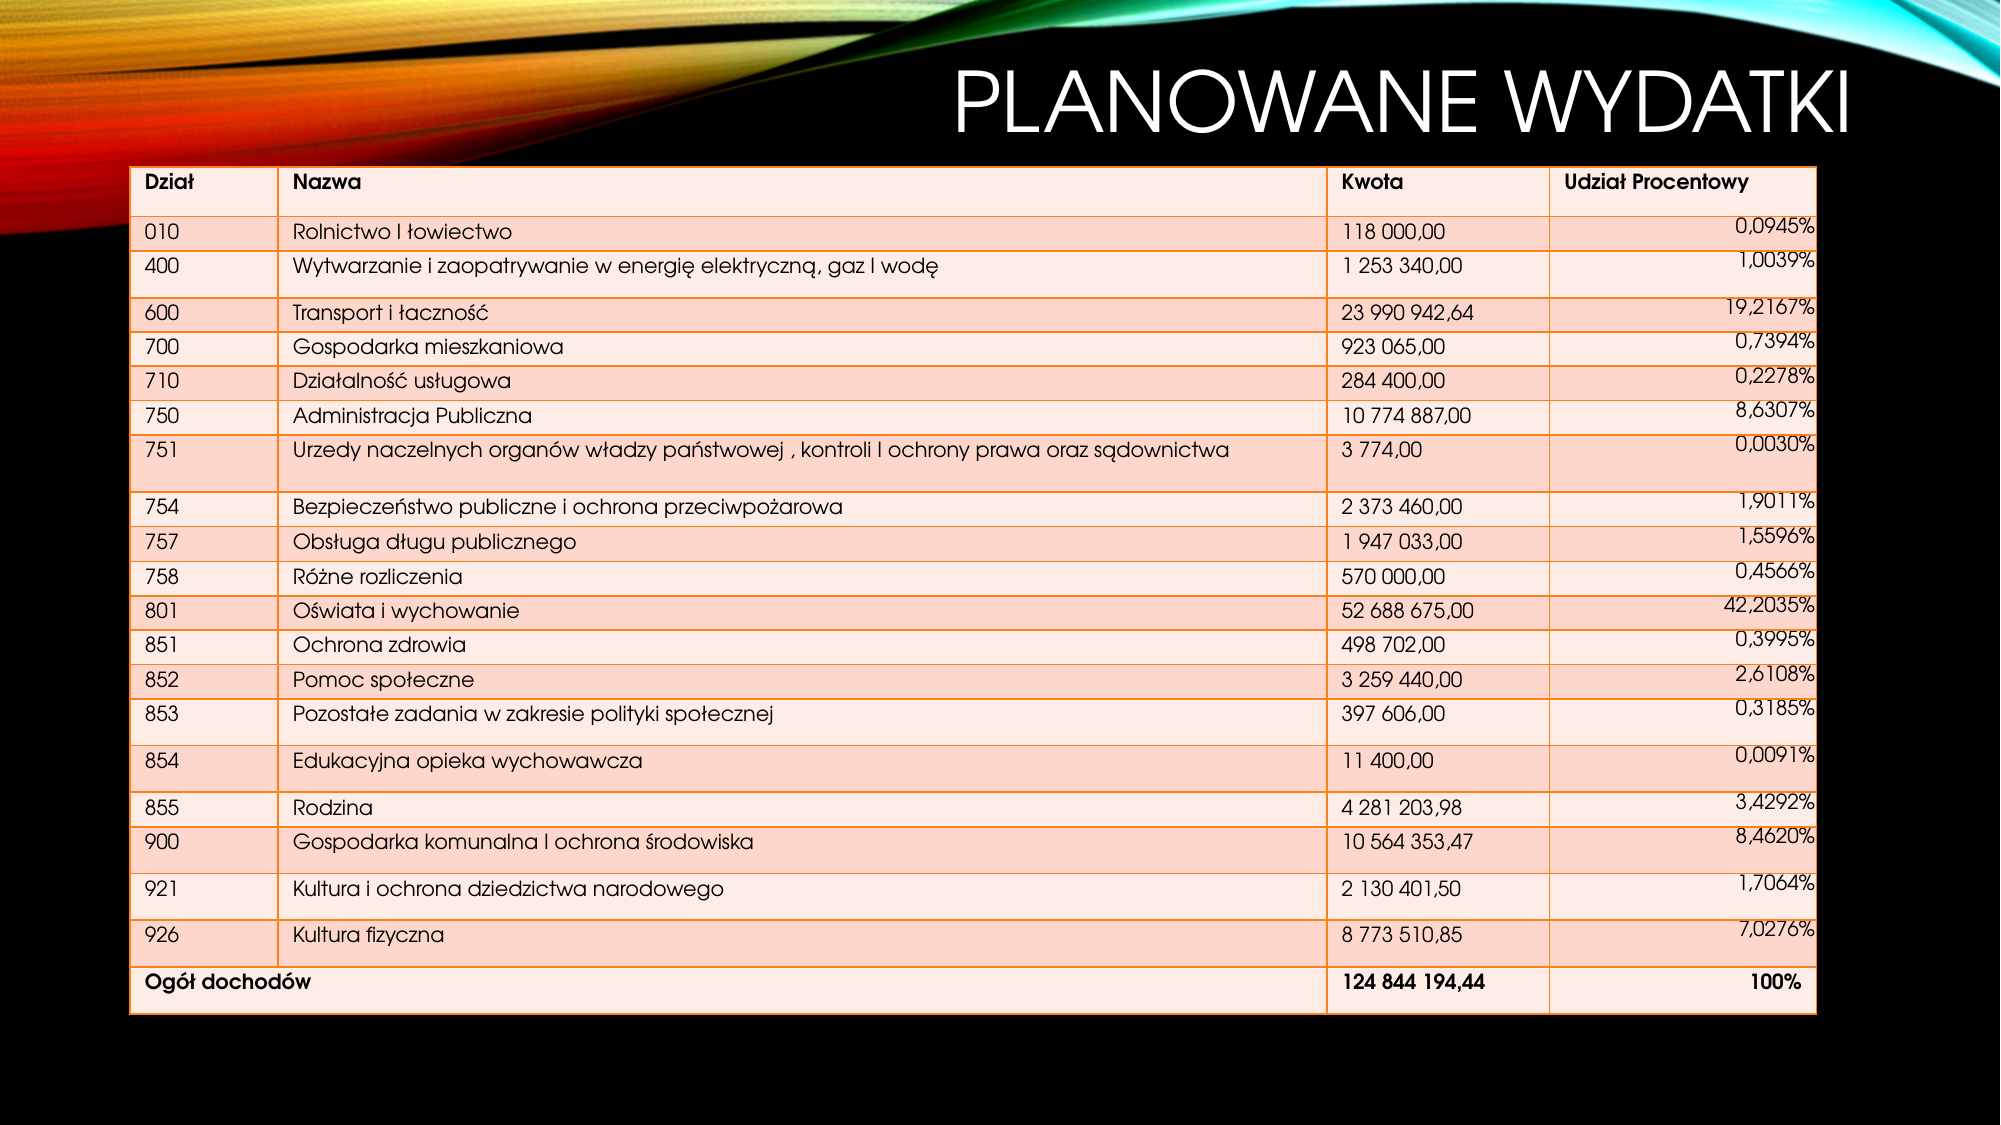

# PLANOWANE wydatki
| Dział | Nazwa | Kwota | Udział Procentowy |
| --- | --- | --- | --- |
| 010 | Rolnictwo I łowiectwo | 118 000,00 | 0,0945% |
| 400 | Wytwarzanie i zaopatrywanie w energię elektryczną, gaz I wodę | 1 253 340,00 | 1,0039% |
| 600 | Transport i łaczność | 23 990 942,64 | 19,2167% |
| 700 | Gospodarka mieszkaniowa | 923 065,00 | 0,7394% |
| 710 | Działalność usługowa | 284 400,00 | 0,2278% |
| 750 | Administracja Publiczna | 10 774 887,00 | 8,6307% |
| 751 | Urzedy naczelnych organów władzy państwowej , kontroli I ochrony prawa oraz sądownictwa | 3 774,00 | 0,0030% |
| 754 | Bezpieczeństwo publiczne i ochrona przeciwpożarowa | 2 373 460,00 | 1,9011% |
| 757 | Obsługa długu publicznego | 1 947 033,00 | 1,5596% |
| 758 | Różne rozliczenia | 570 000,00 | 0,4566% |
| 801 | Oświata i wychowanie | 52 688 675,00 | 42,2035% |
| 851 | Ochrona zdrowia | 498 702,00 | 0,3995% |
| 852 | Pomoc społeczne | 3 259 440,00 | 2,6108% |
| 853 | Pozostałe zadania w zakresie polityki społecznej | 397 606,00 | 0,3185% |
| 854 | Edukacyjna opieka wychowawcza | 11 400,00 | 0,0091% |
| 855 | Rodzina | 4 281 203,98 | 3,4292% |
| 900 | Gospodarka komunalna I ochrona środowiska | 10 564 353,47 | 8,4620% |
| 921 | Kultura i ochrona dziedzictwa narodowego | 2 130 401,50 | 1,7064% |
| 926 | Kultura fizyczna | 8 773 510,85 | 7,0276% |
| Ogół dochodów |  | 124 844 194,44 | 100% |